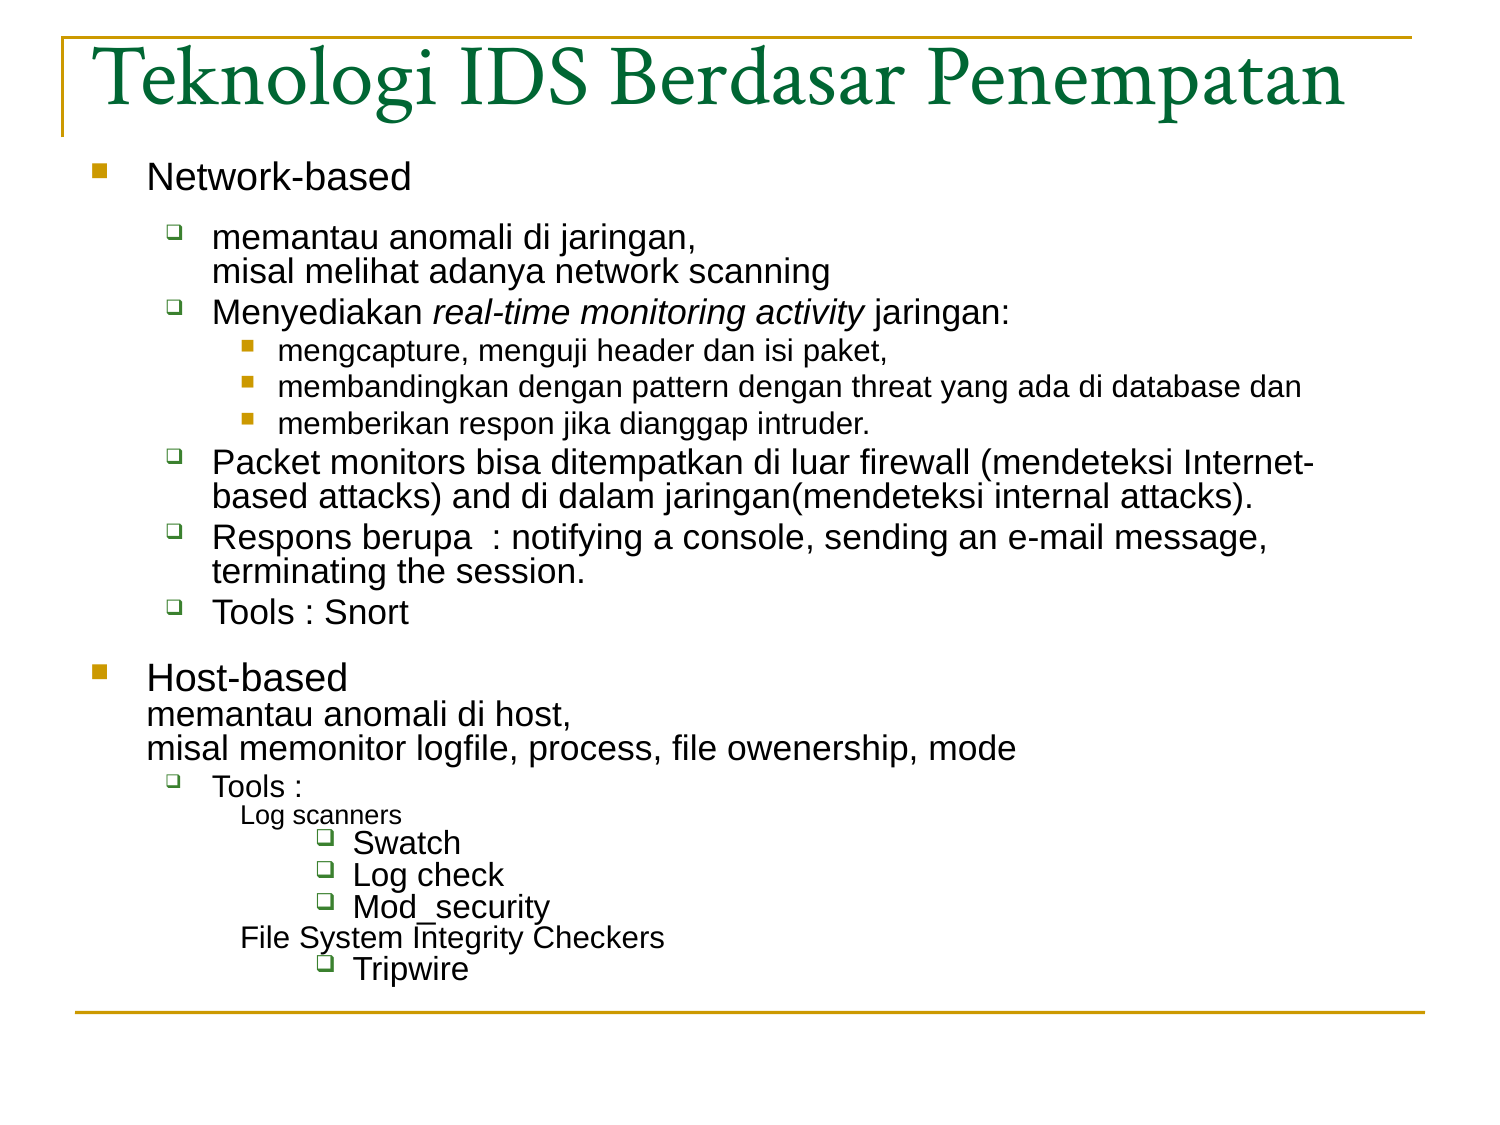

# Teknologi IDS Berdasar Penempatan
Network-based
memantau anomali di jaringan,
misal melihat adanya network scanning
Menyediakan real-time monitoring activity jaringan:
mengcapture, menguji header dan isi paket,
membandingkan dengan pattern dengan threat yang ada di database dan
memberikan respon jika dianggap intruder.
Packet monitors bisa ditempatkan di luar firewall (mendeteksi Internet-based attacks) and di dalam jaringan(mendeteksi internal attacks).
Respons berupa  : notifying a console, sending an e-mail message, terminating the session.
Tools : Snort

Host-based
memantau anomali di host,
misal memonitor logfile, process, file owenership, mode
Tools :
Log scanners
Swatch
Log check
Mod_security
File System Integrity Checkers
Tripwire